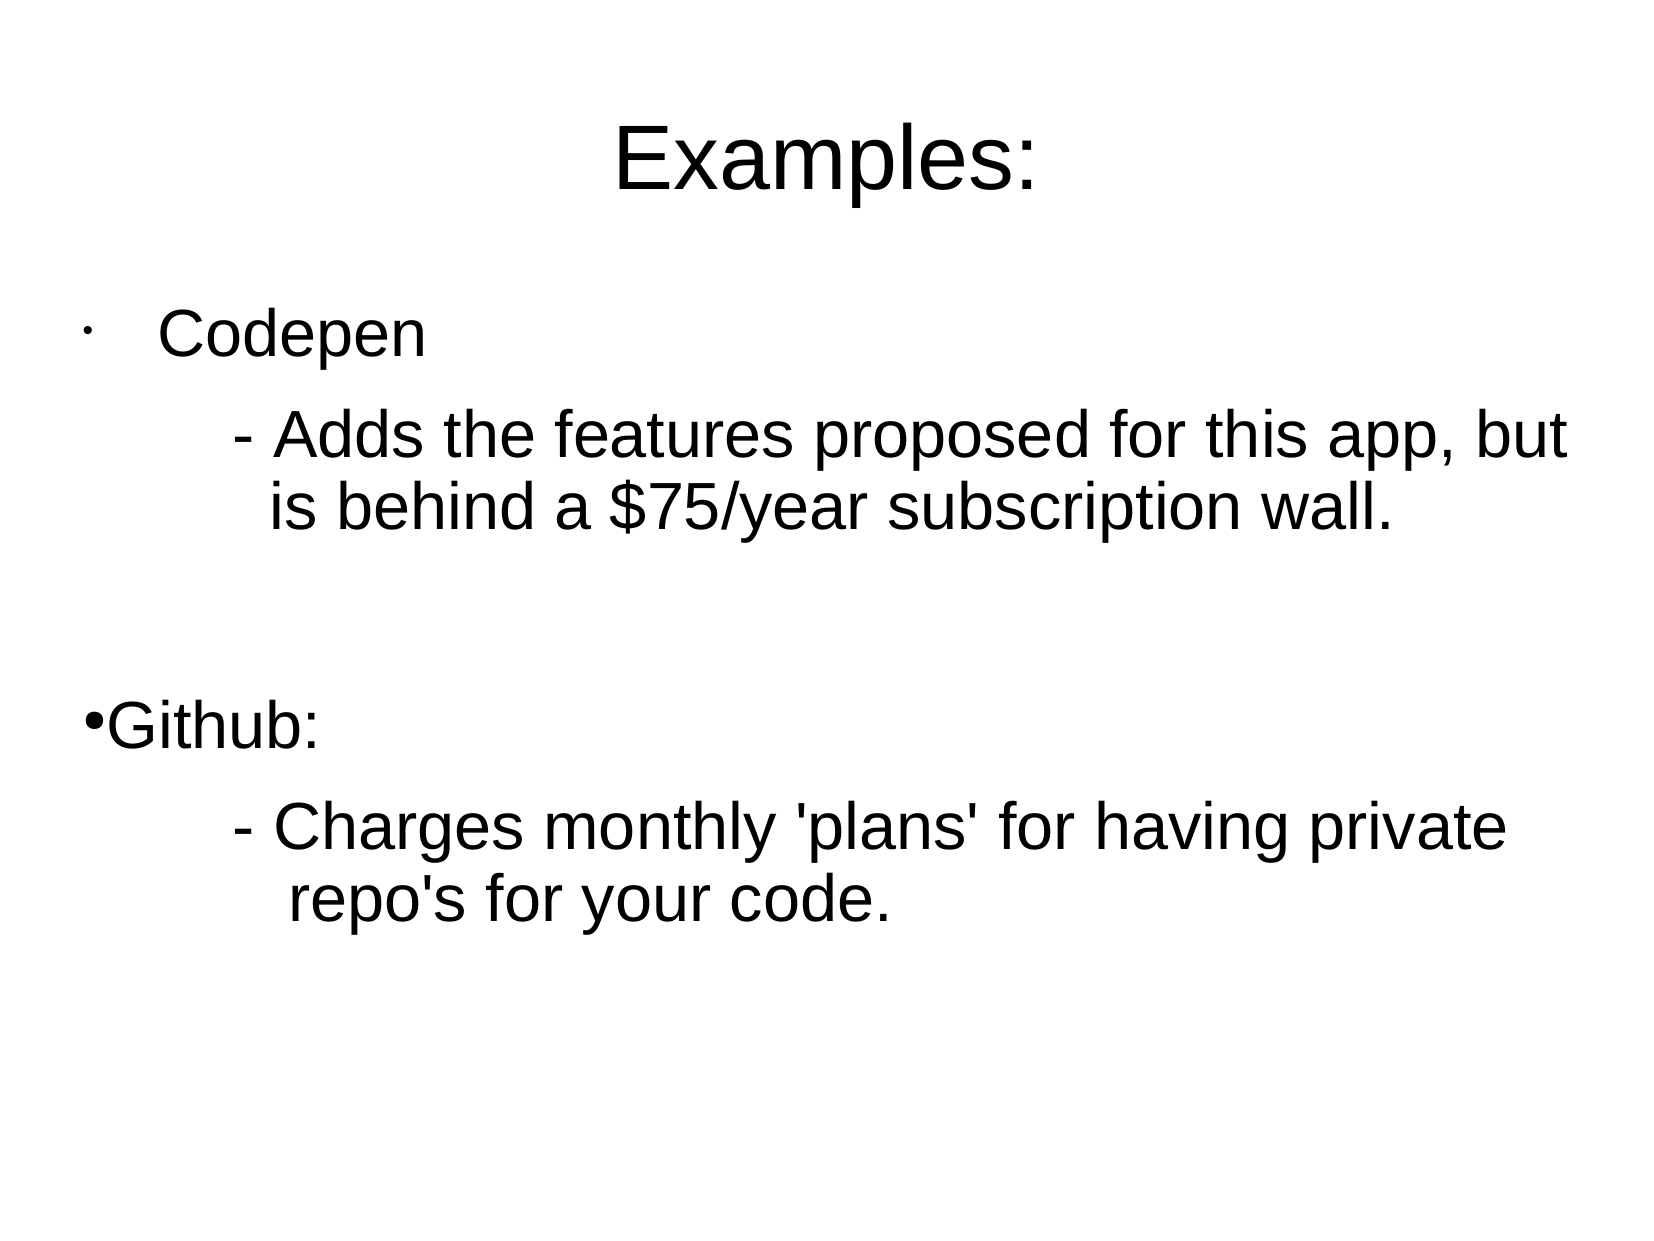

Examples:
Codepen
	- Adds the features proposed for this app, but 	  is behind a $75/year subscription wall.

Github:
	- Charges monthly 'plans' for having private 	   repo's for your code.